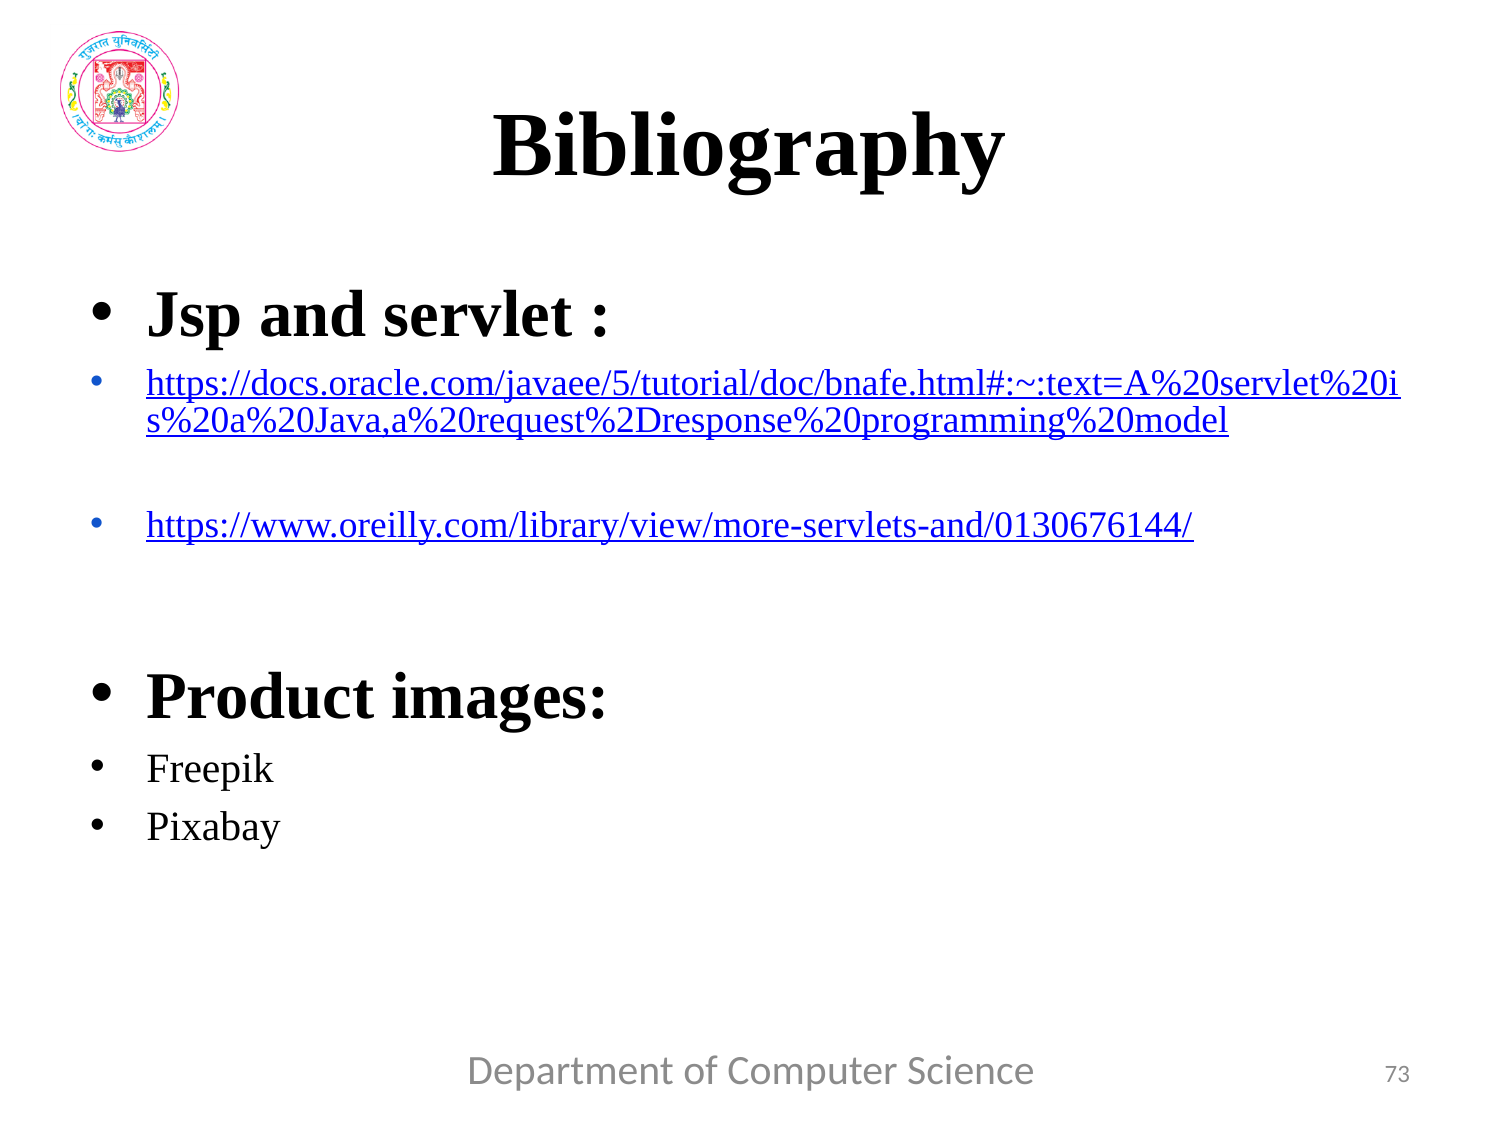

# Bibliography
Jsp and servlet :
https://docs.oracle.com/javaee/5/tutorial/doc/bnafe.html#:~:text=A%20servlet%20is%20a%20Java,a%20request%2Dresponse%20programming%20model

https://www.oreilly.com/library/view/more-servlets-and/0130676144/

Product images:
Freepik
Pixabay

Department of Computer Science
73